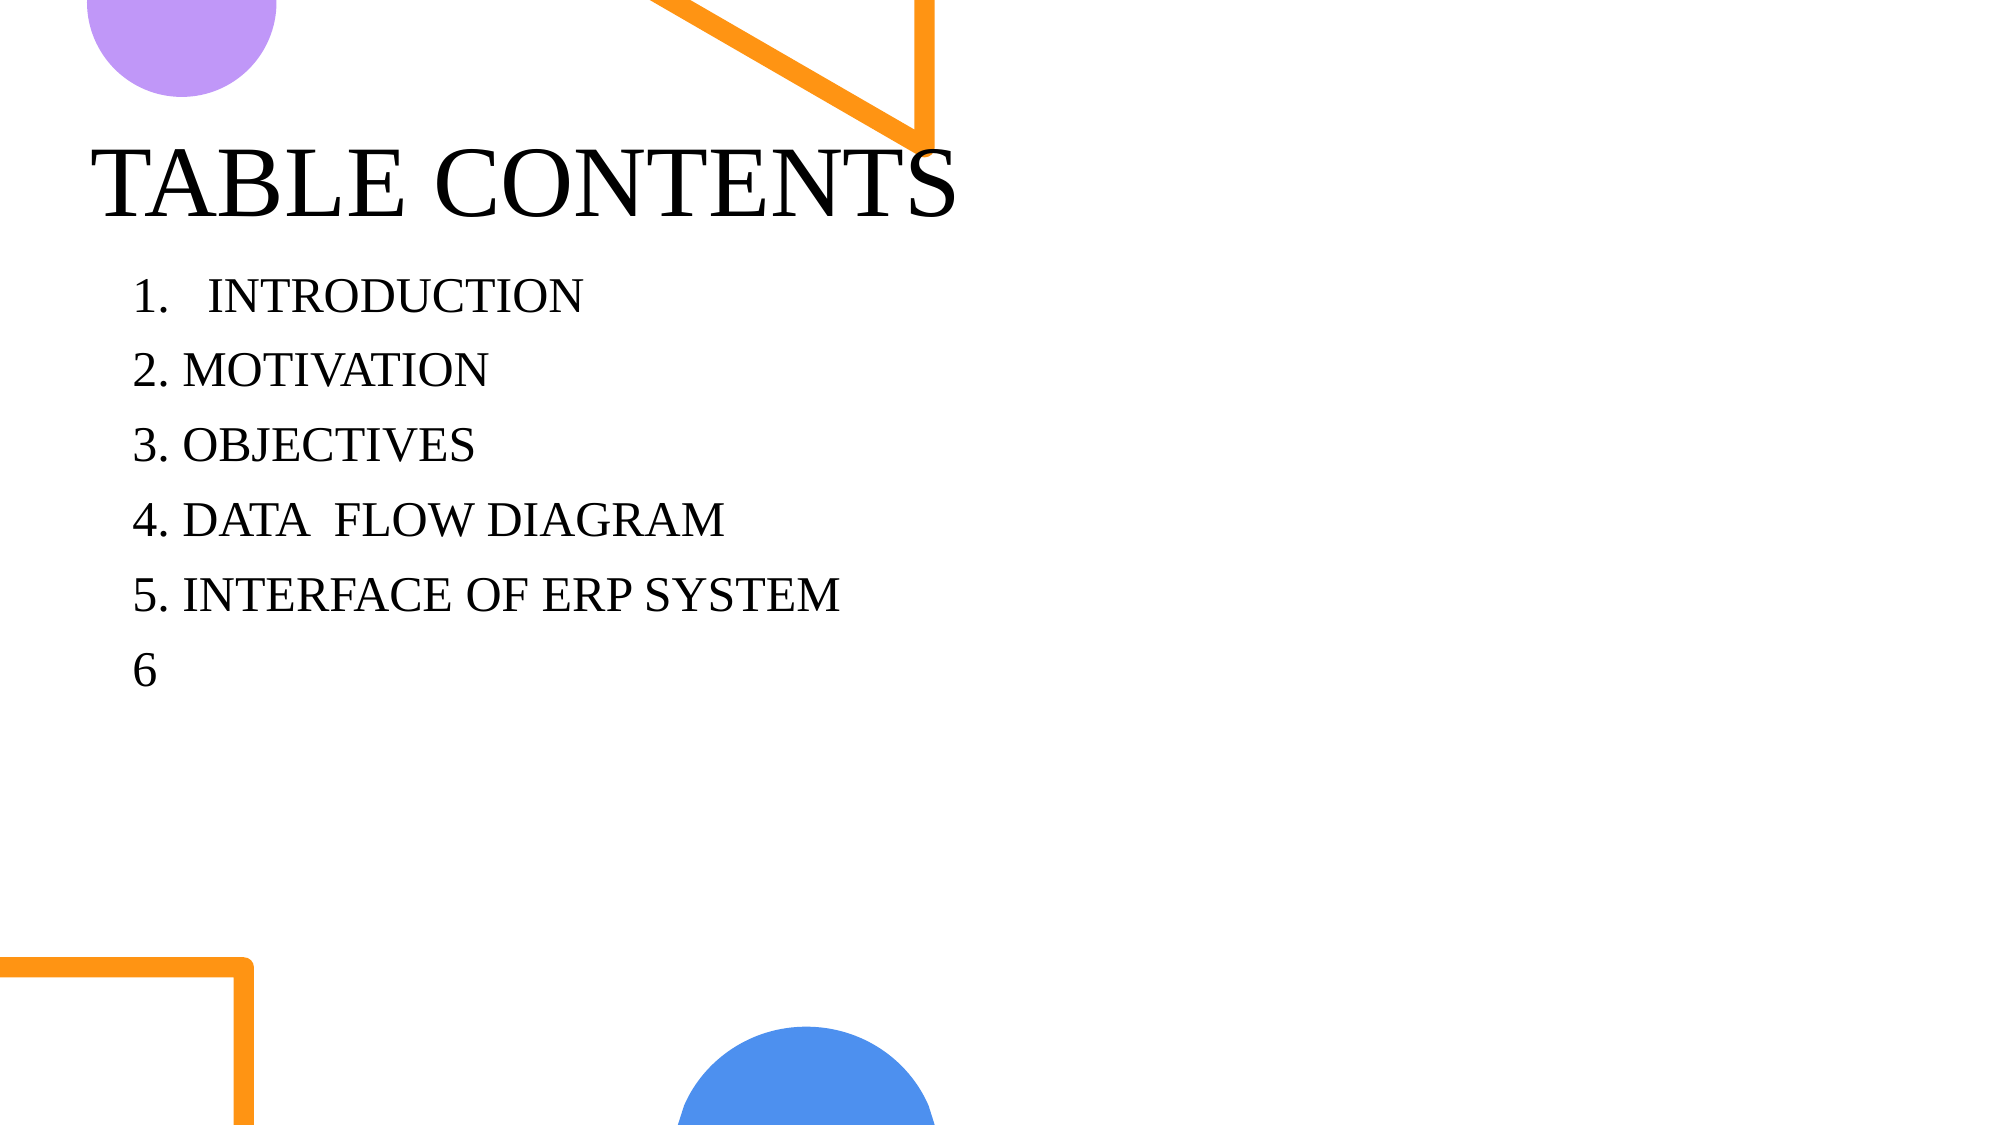

# TABLE CONTENTS
INTRODUCTION
2. MOTIVATION
3. OBJECTIVES
4. DATA  FLOW DIAGRAM
5. INTERFACE OF ERP SYSTEM
6